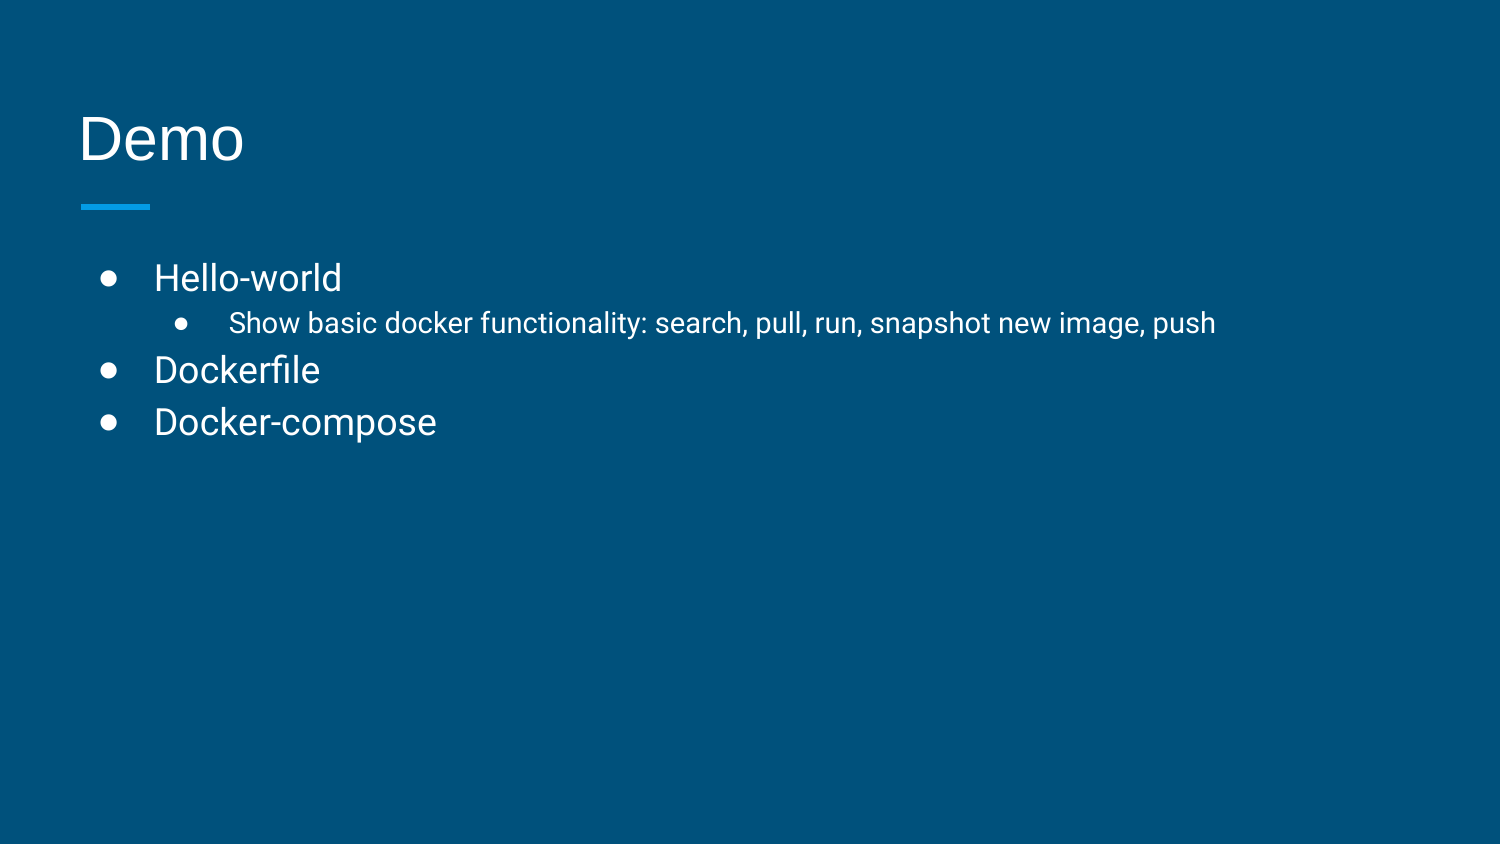

# Demo
Hello-world
Show basic docker functionality: search, pull, run, snapshot new image, push
Dockerfile
Docker-compose